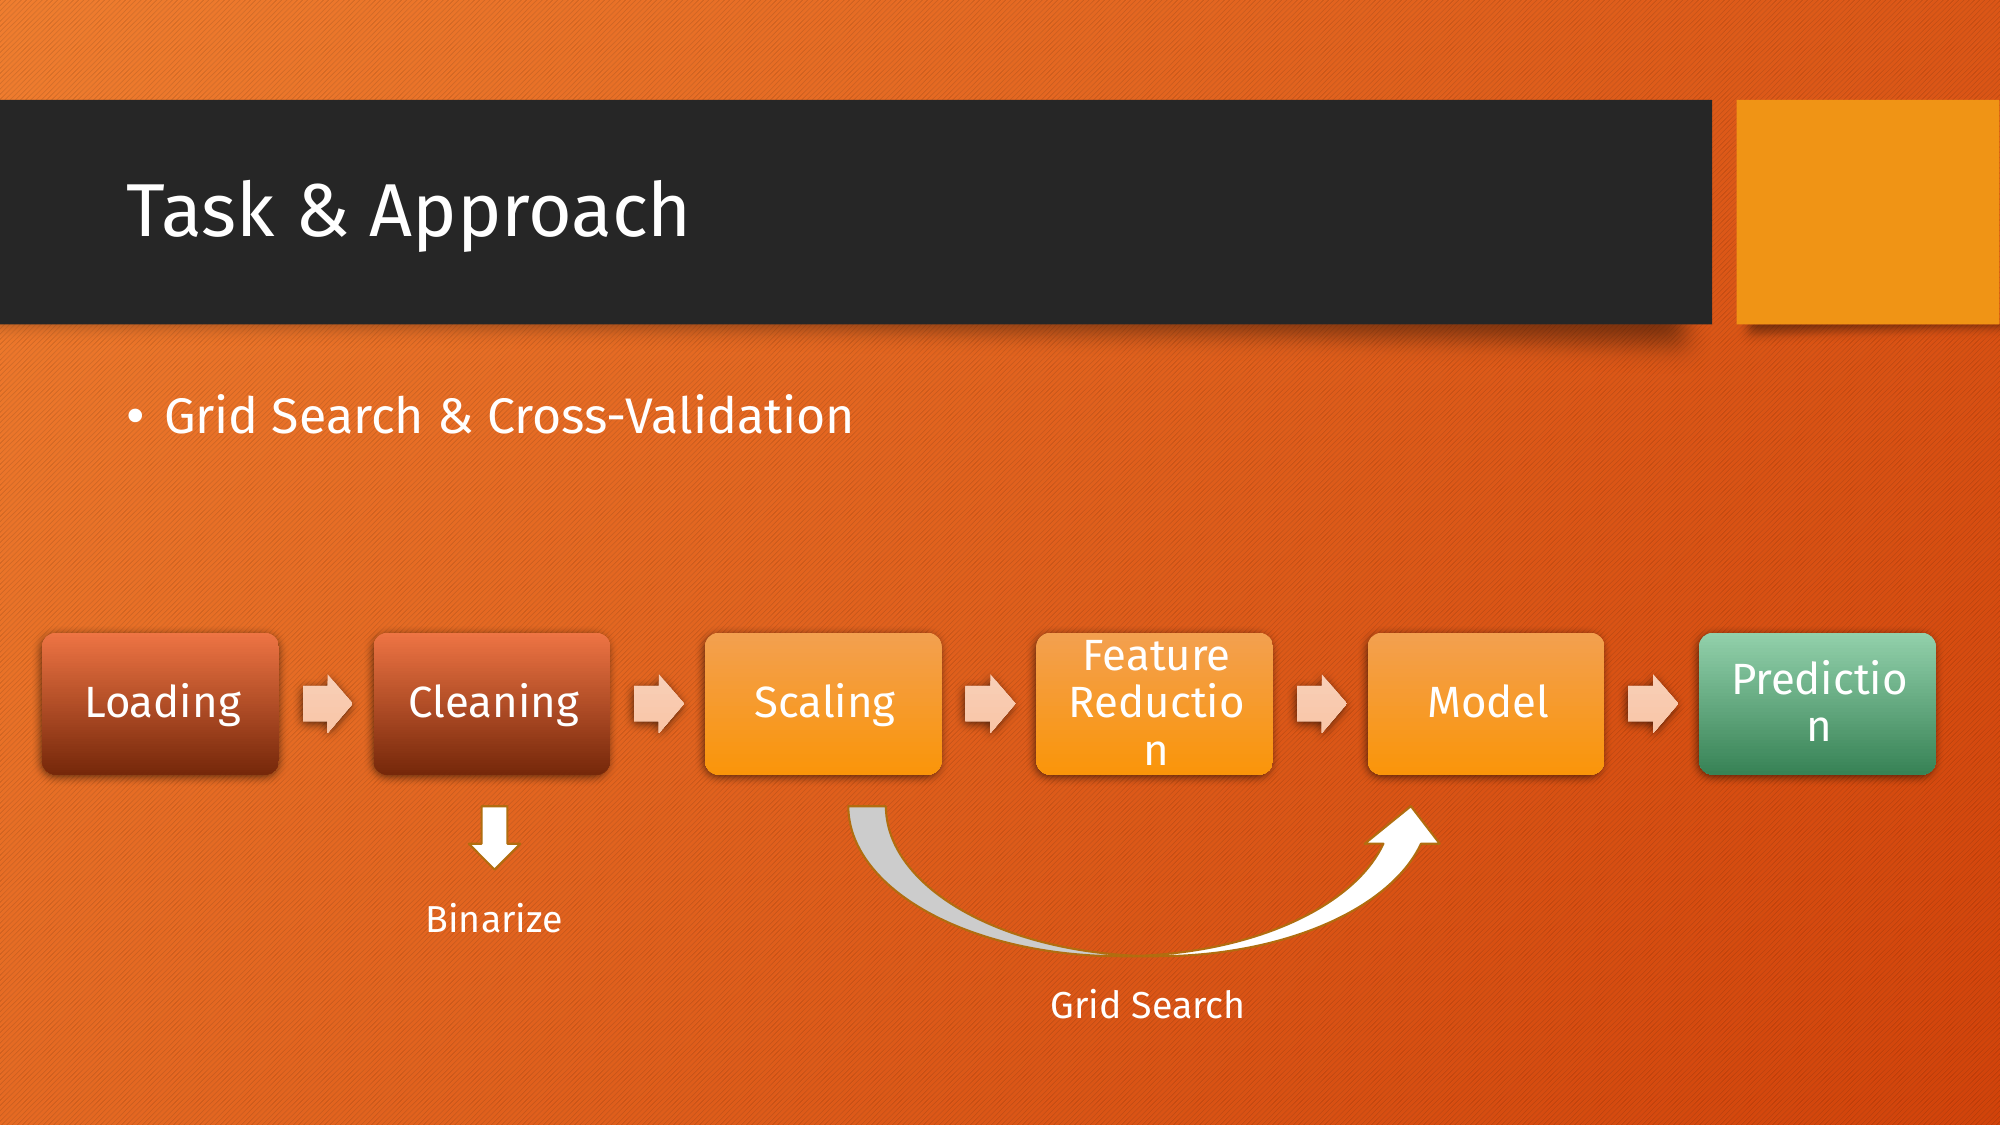

# Task & Approach
Grid Search & Cross-Validation
Loading

Cleaning

Scaling

Feature Reduction

Model

Prediction

Binarize
Grid Search